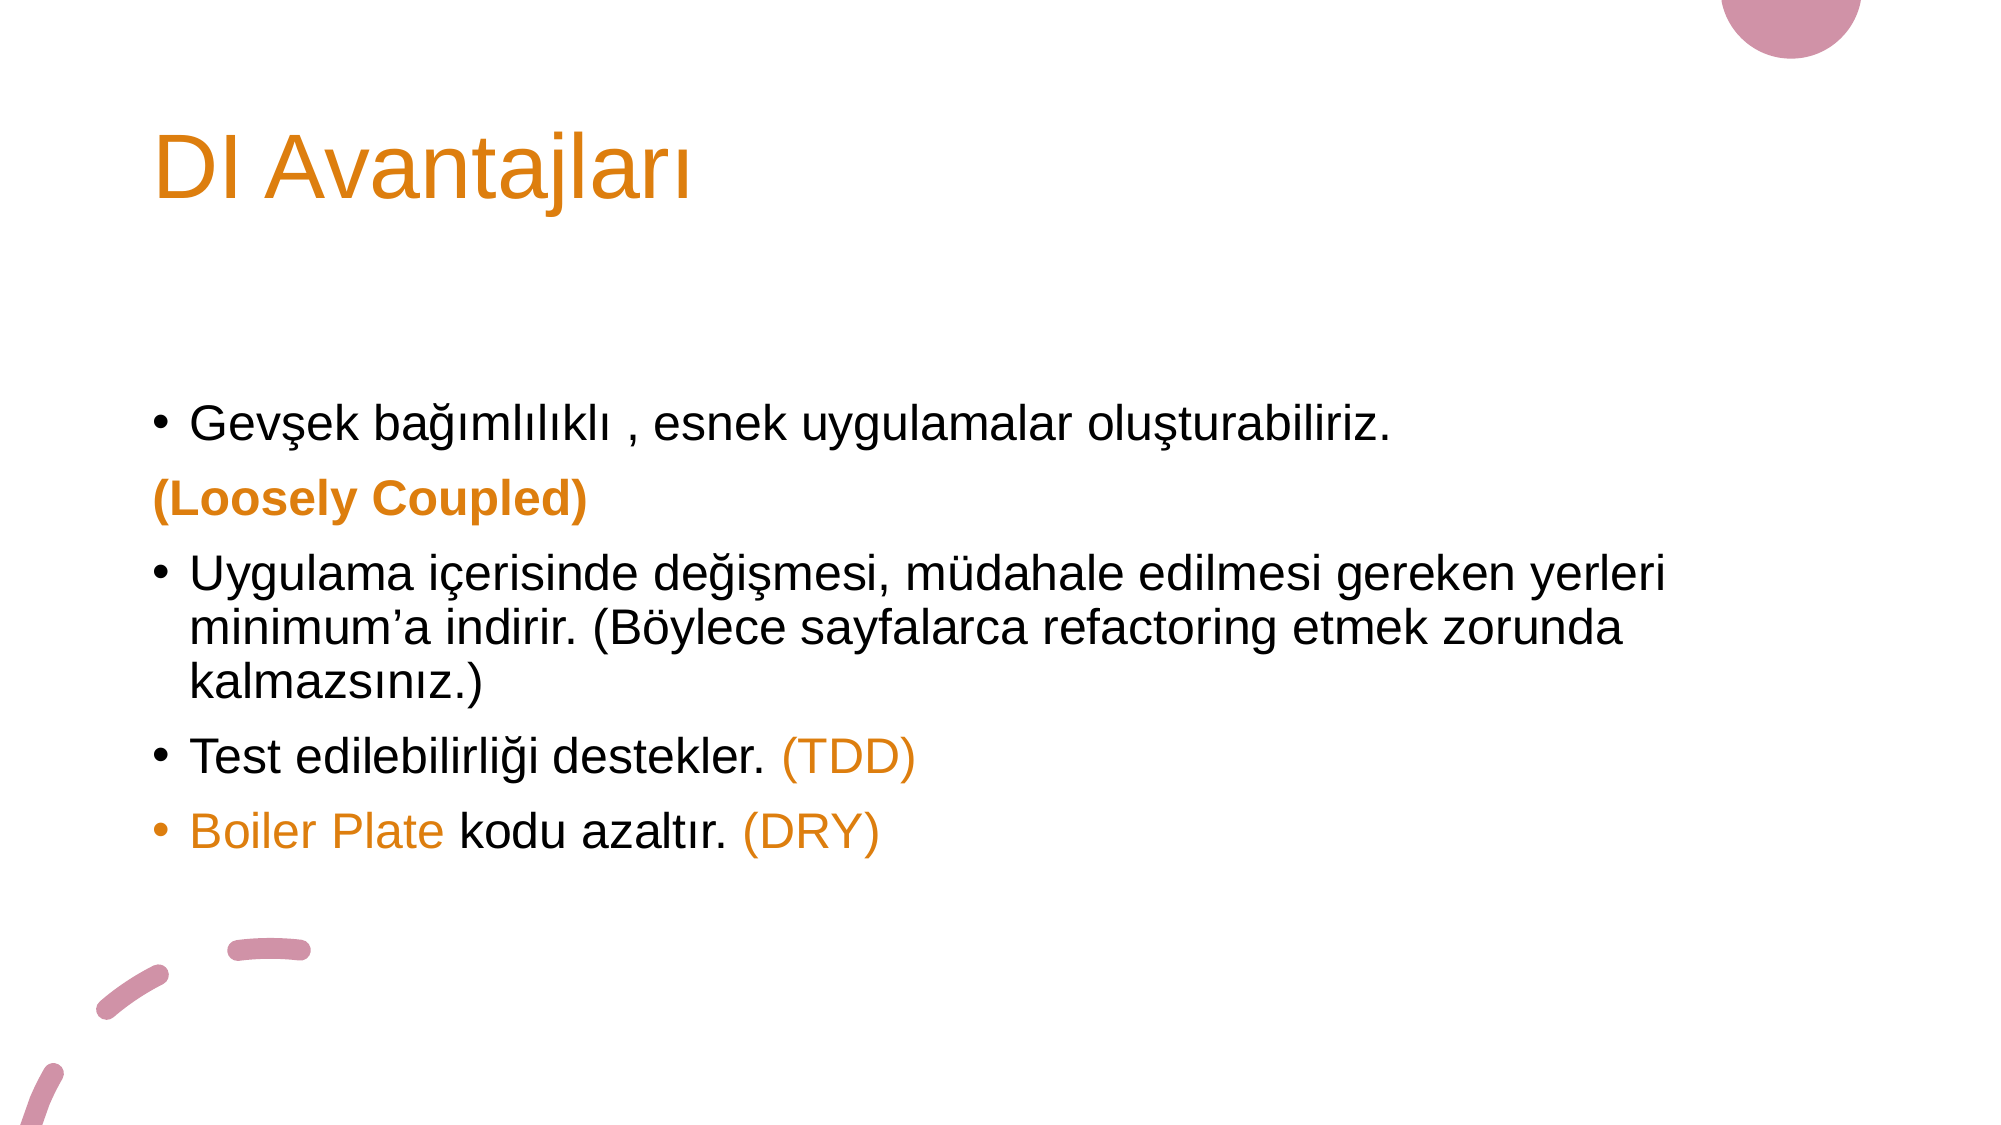

# DI Avantajları

Gevşek bağımlılıklı , esnek uygulamalar oluşturabiliriz.
(Loosely Coupled)
Uygulama içerisinde değişmesi, müdahale edilmesi gereken yerleri minimum’a indirir. (Böylece sayfalarca refactoring etmek zorunda kalmazsınız.)
Test edilebilirliği destekler. (TDD)
Boiler Plate kodu azaltır. (DRY)